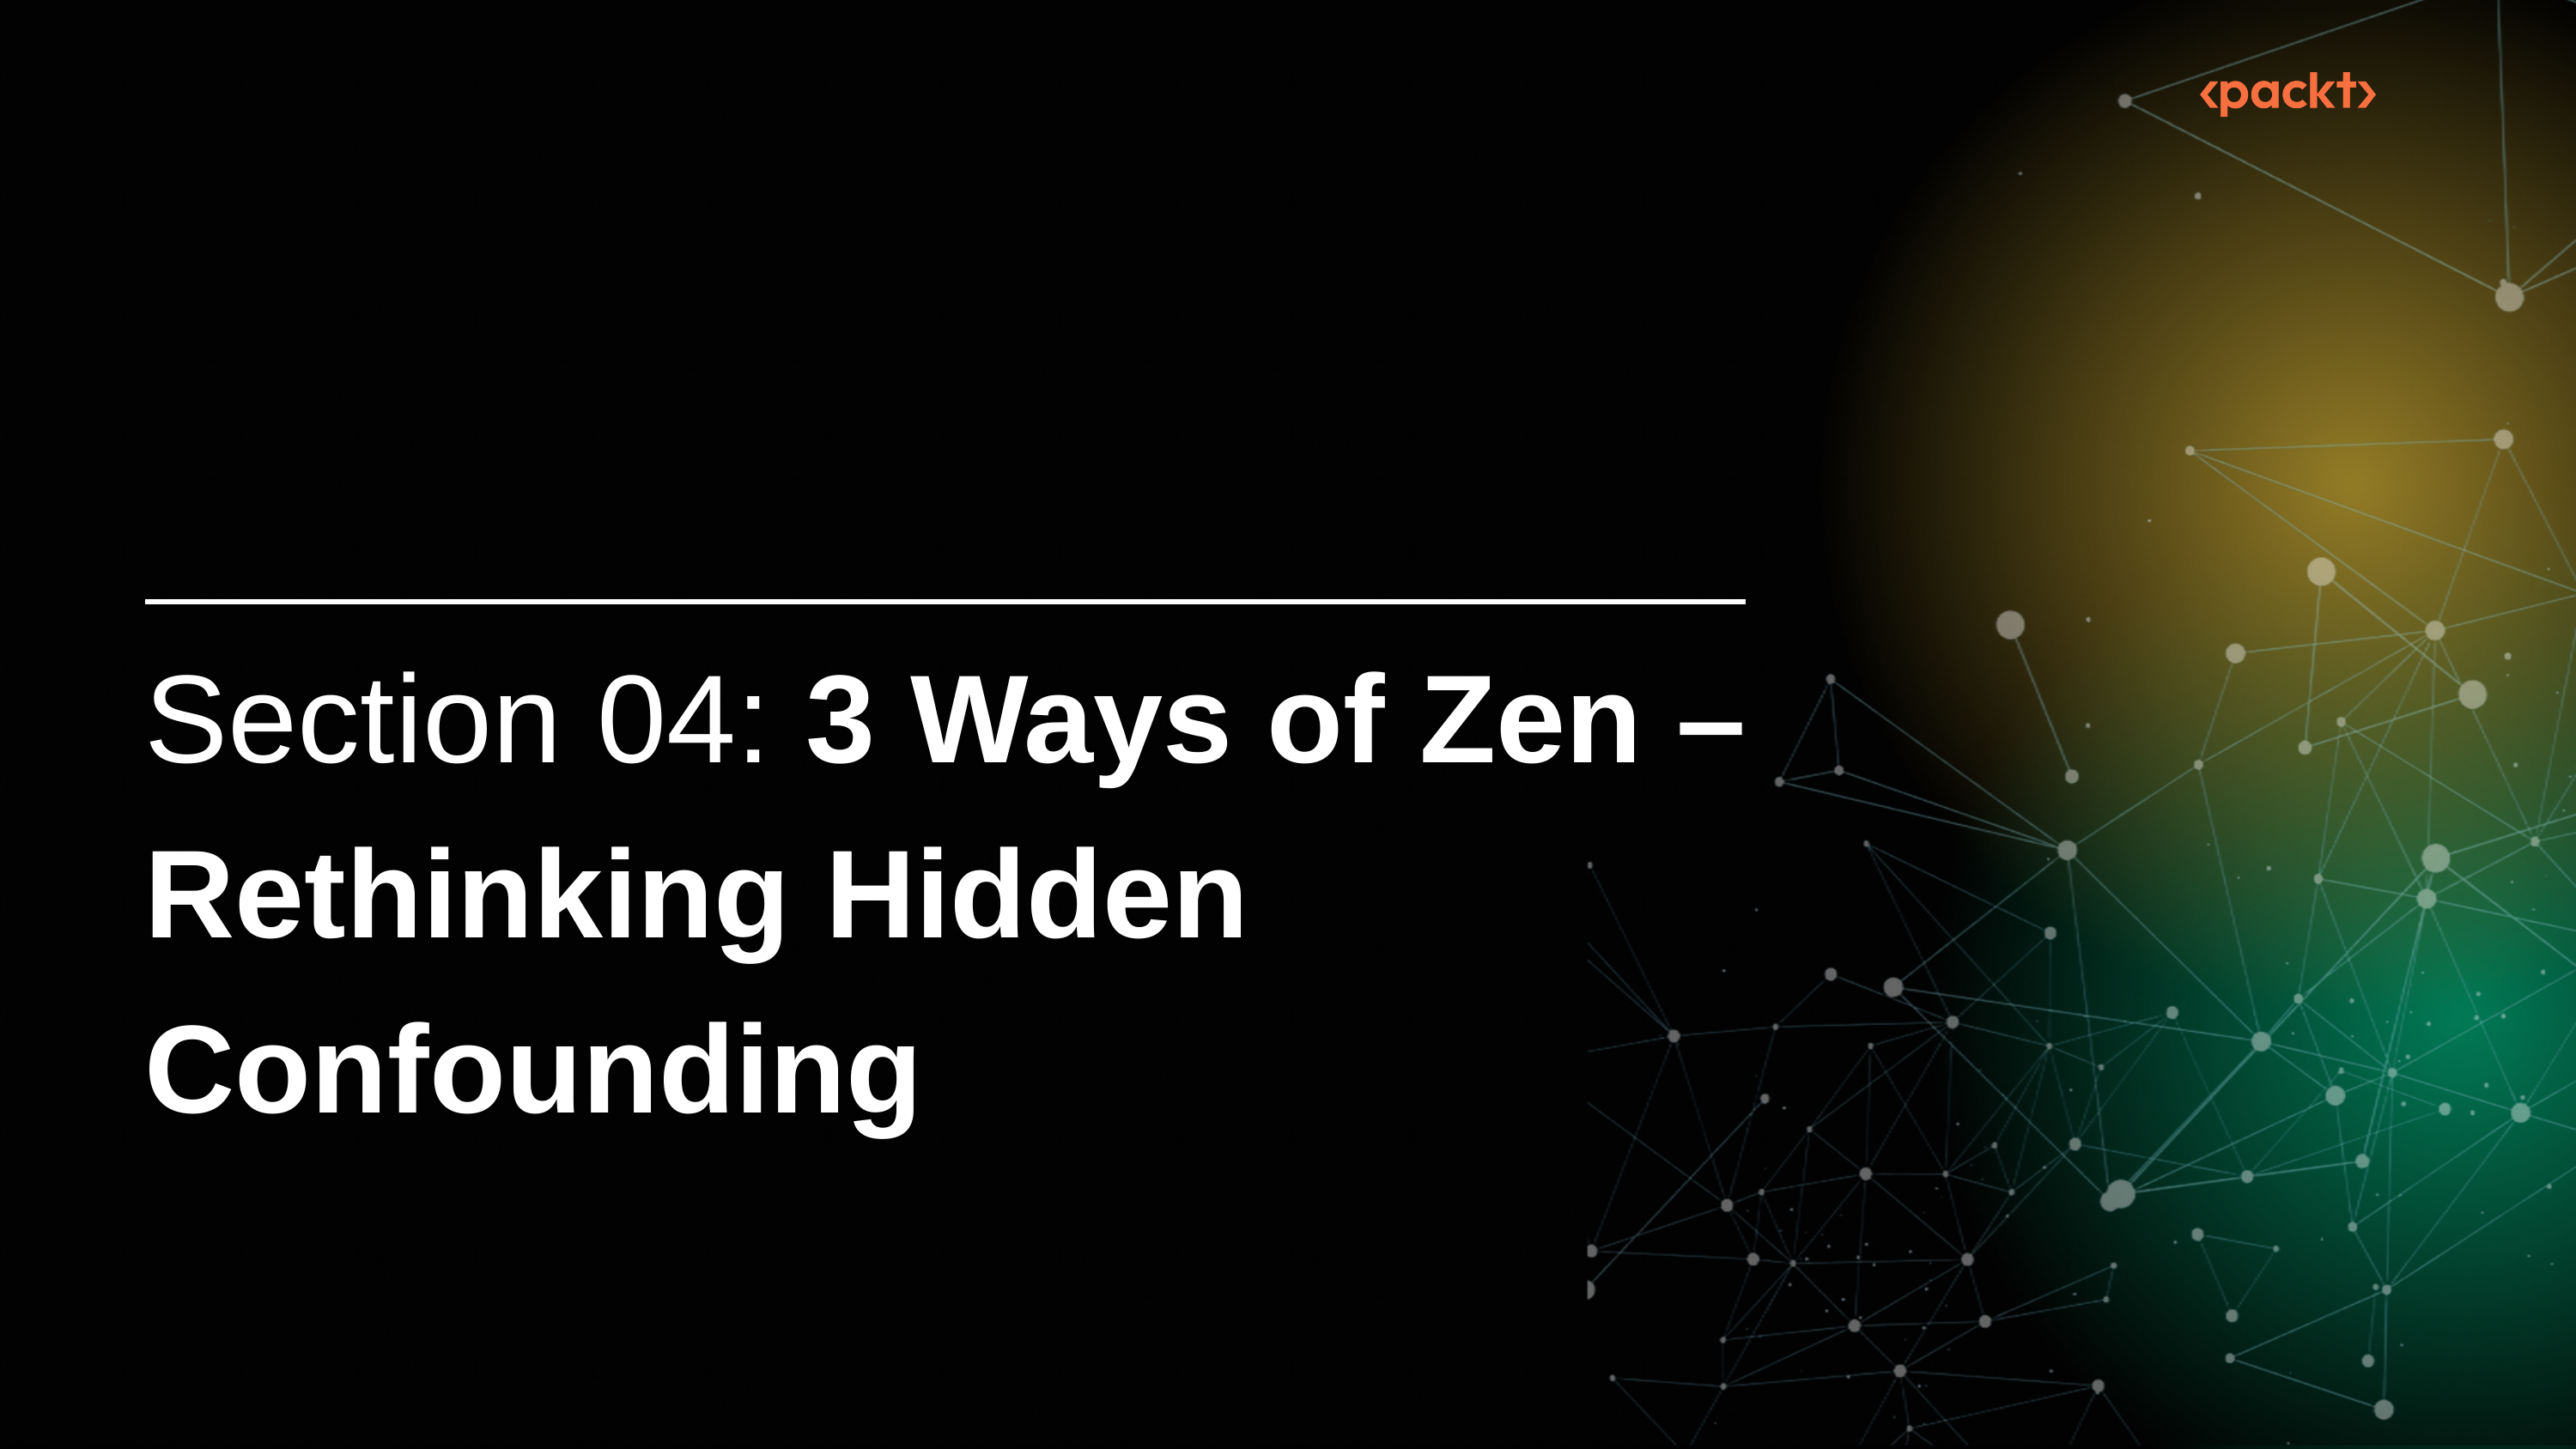

Section 04: 3 Ways of Zen – Rethinking Hidden Confounding